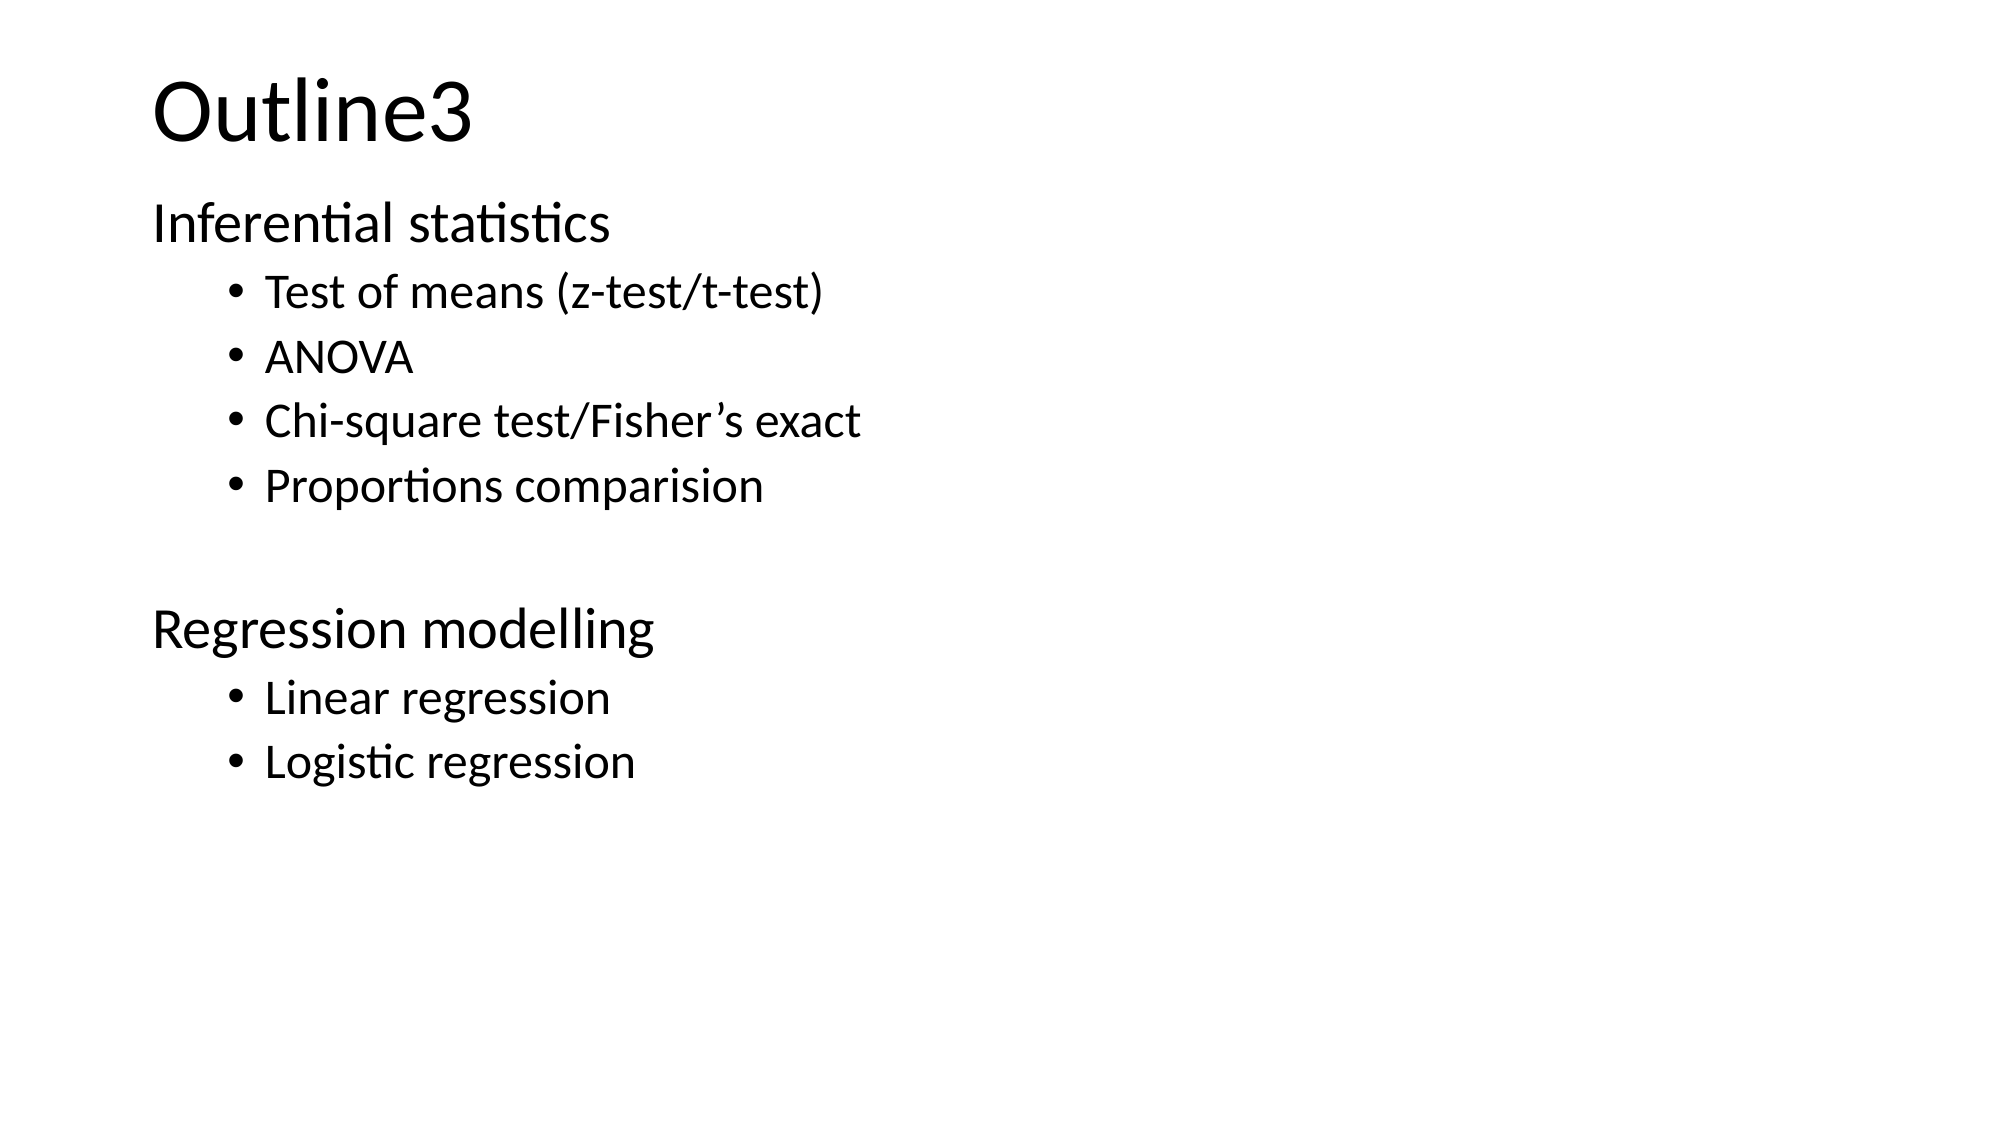

# Outline3
Inferential statistics
Test of means (z-test/t-test)
ANOVA
Chi-square test/Fisher’s exact
Proportions comparision

Regression modelling
Linear regression
Logistic regression